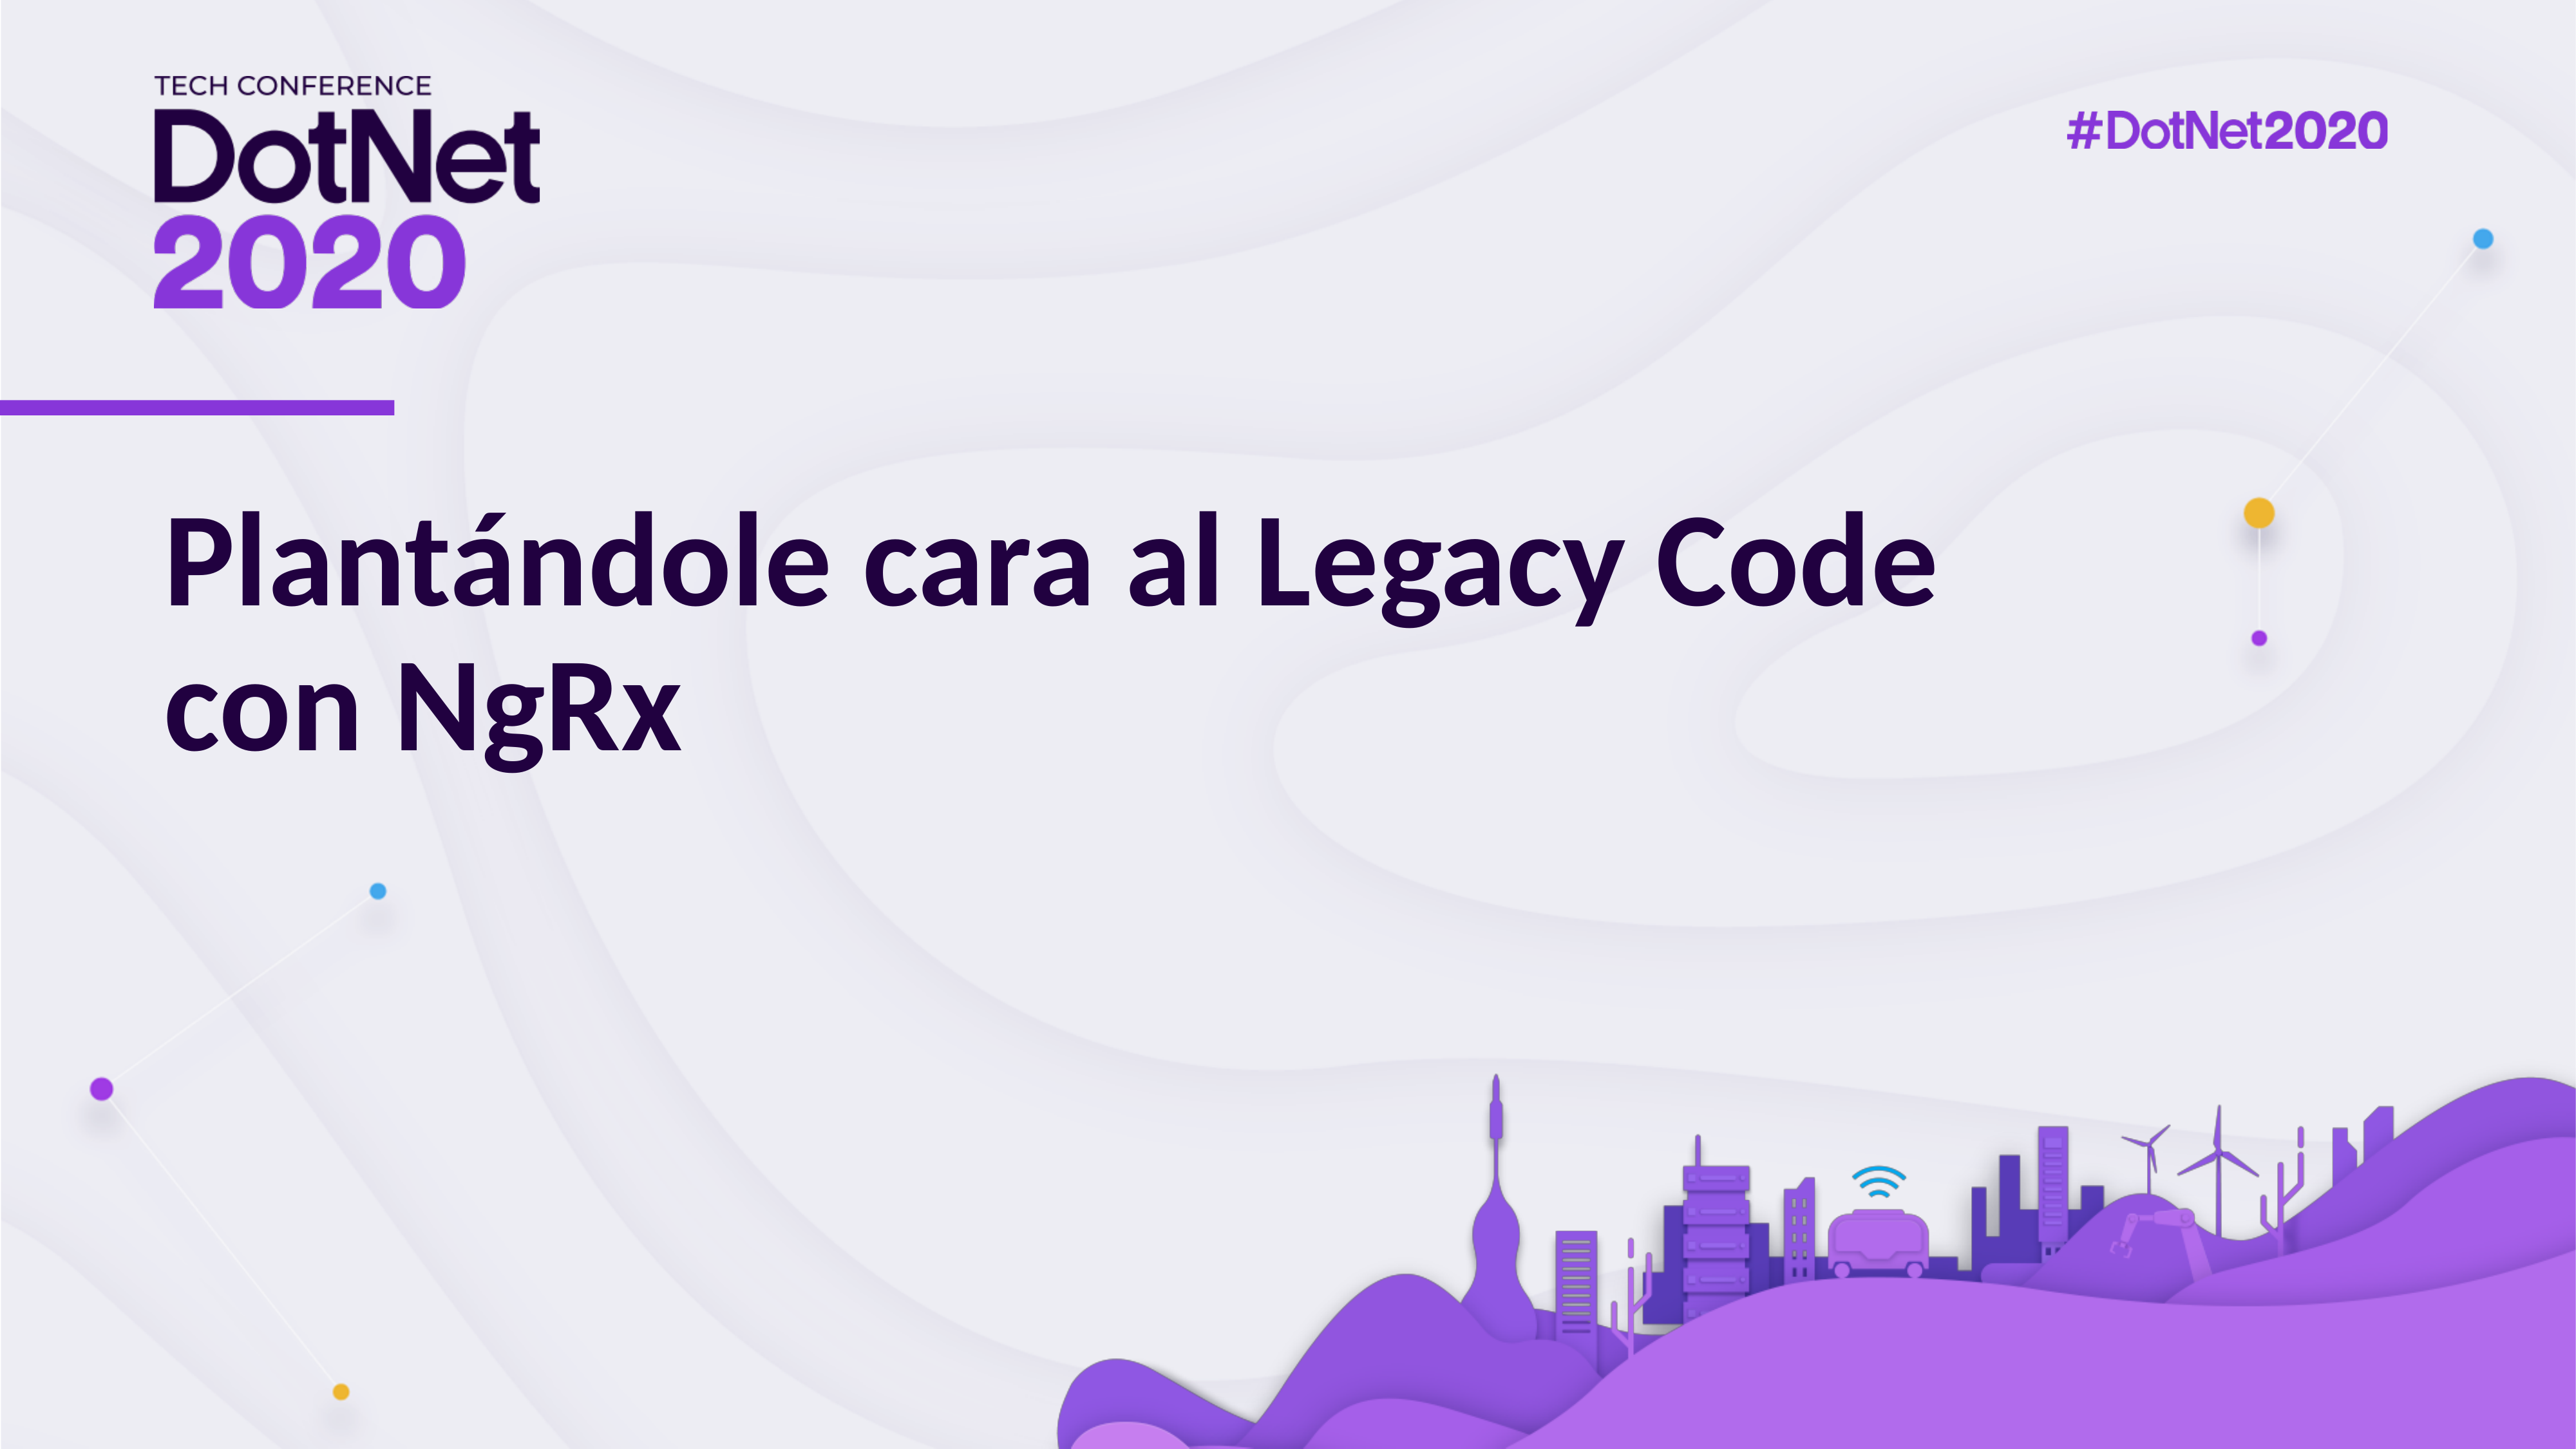

# Plantándole cara al Legacy Code con NgRx